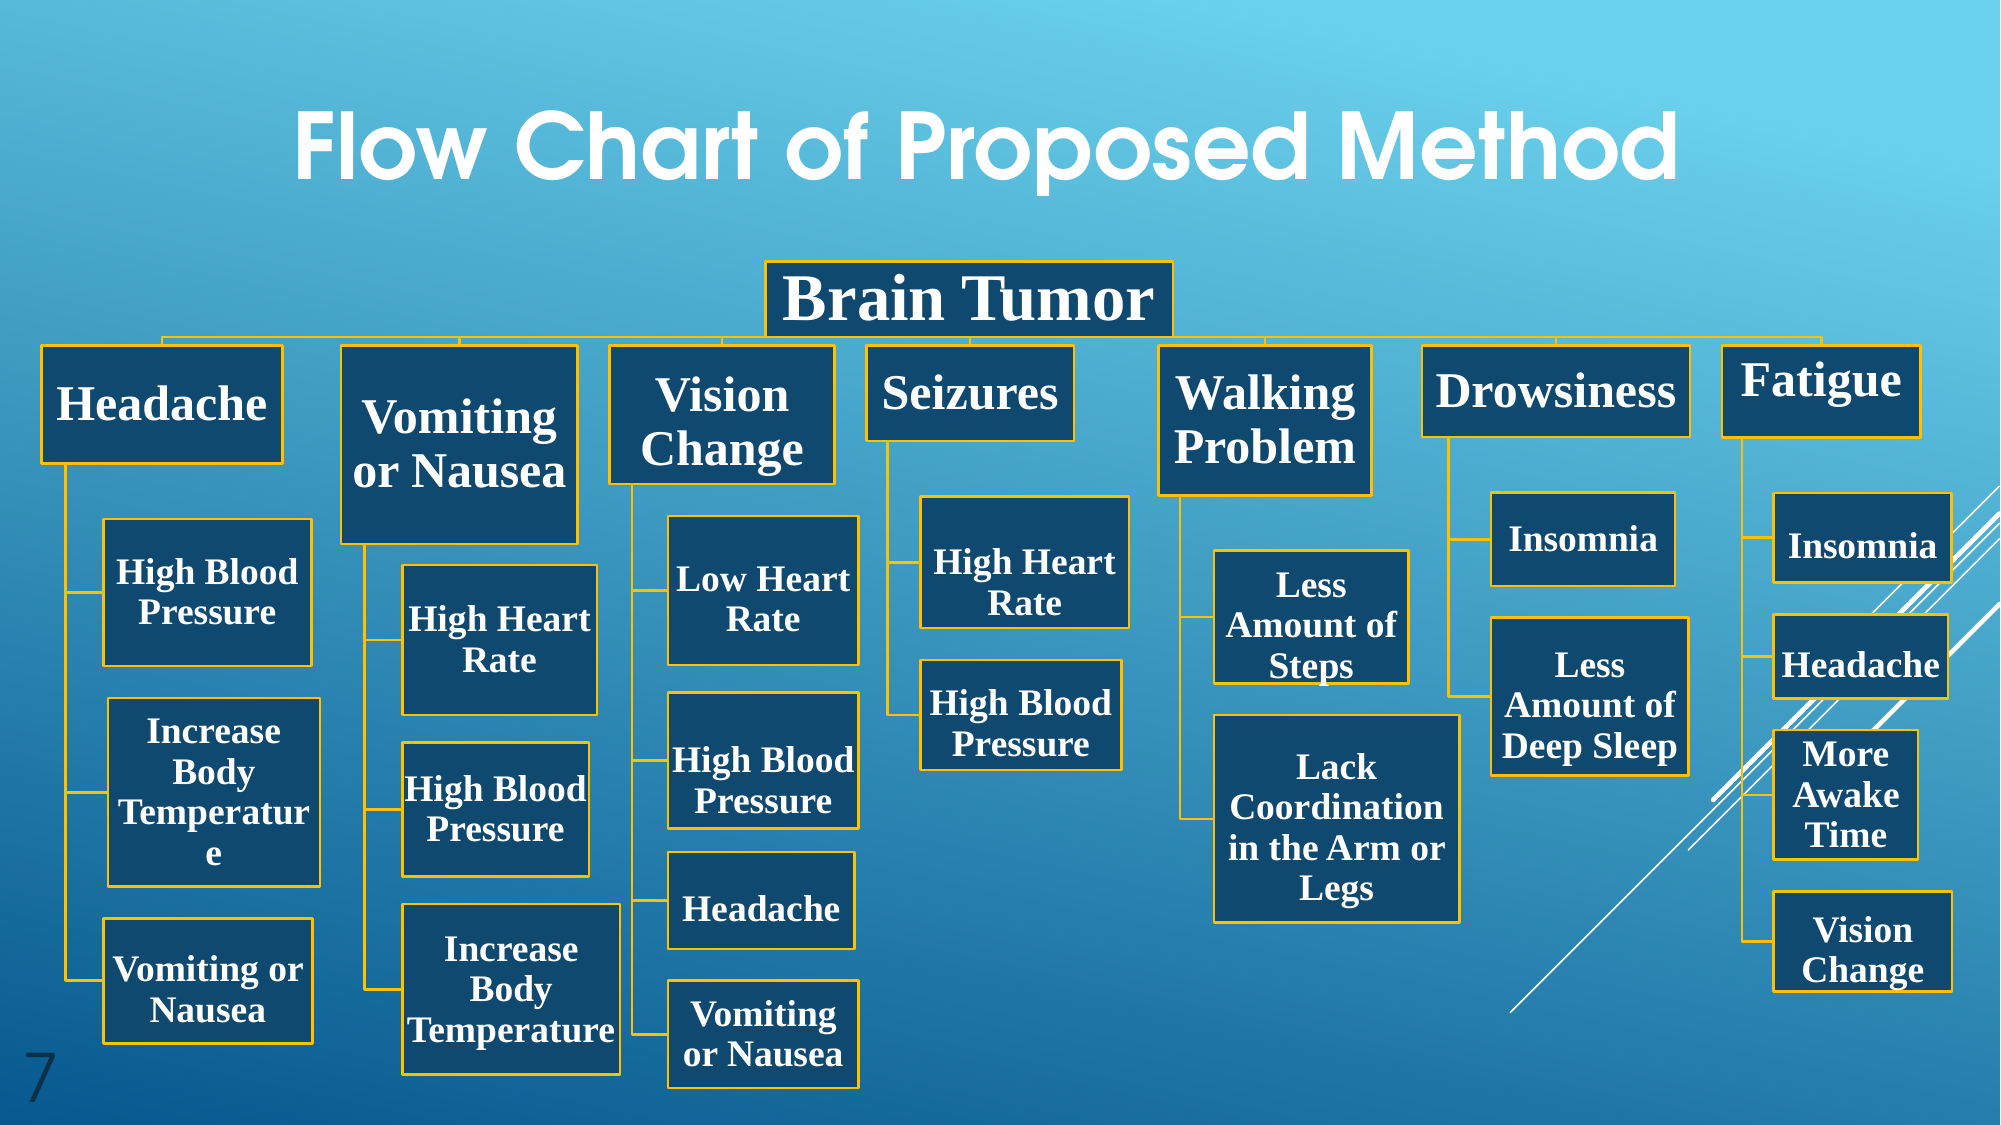

# Flow Chart of Proposed Method
Brain Tumor
Headache
High Blood Pressure
Increase Body Temperature

Vomiting or Nausea
Vomiting or Nausea
High Heart Rate
High Blood Pressure
Increase Body Temperature

Vision Change

Low Heart Rate
High Blood Pressure

Headache
Vomiting or Nausea
Seizures
High Heart Rate

High Blood Pressure
Walking Problem

Less Amount of Steps

Lack Coordination in the Arm or Legs
Drowsiness
Insomnia

Less Amount of Deep Sleep
Fatigue

Insomnia

Headache
More Awake Time

Vision Change
7